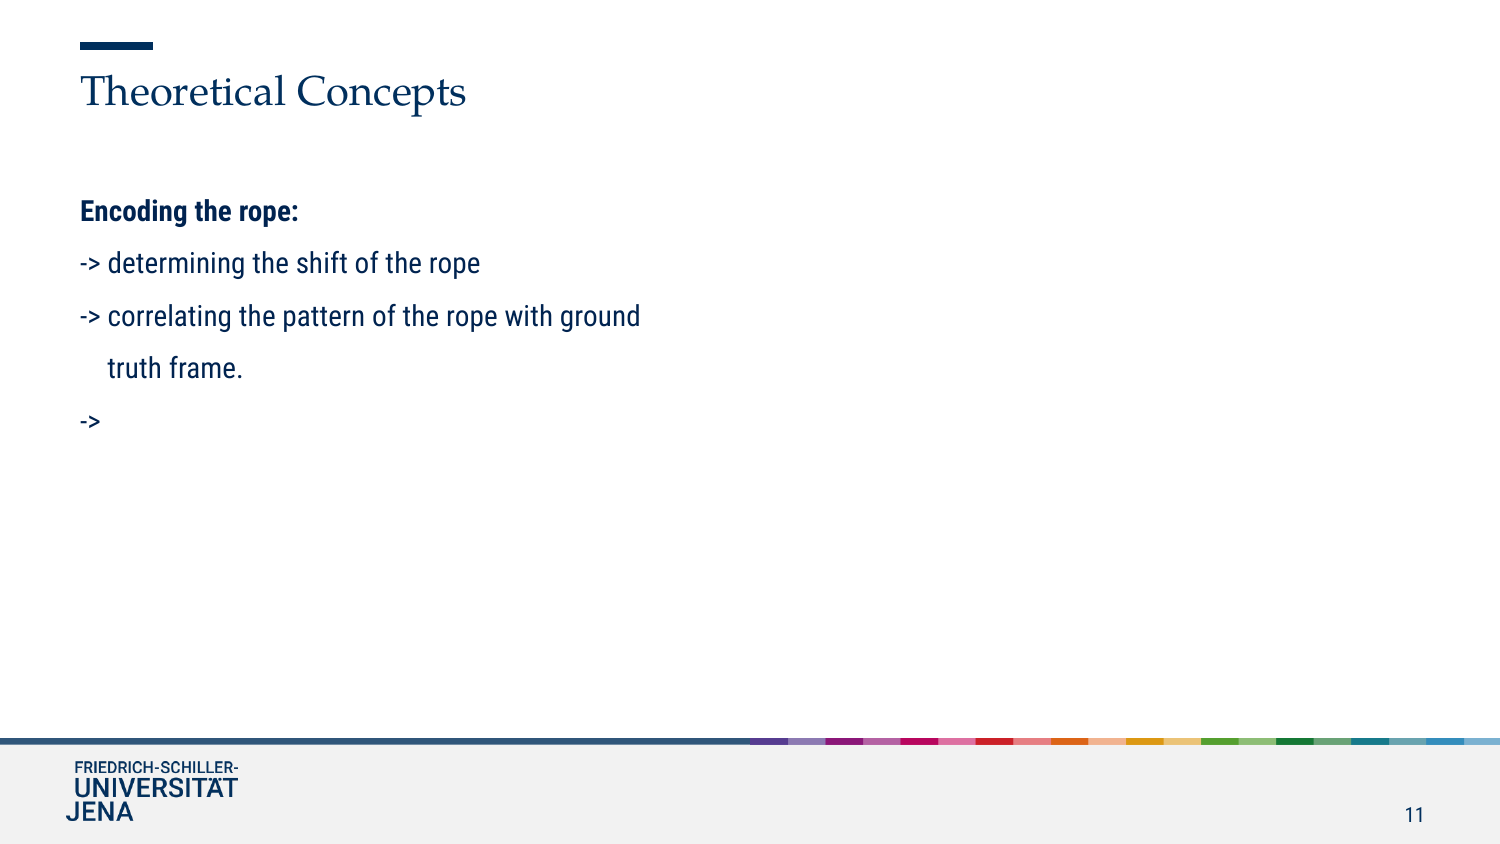

Theoretical Concepts
Encoding the rope:
-> determining the shift of the rope
-> correlating the pattern of the rope with ground
    truth frame.
->